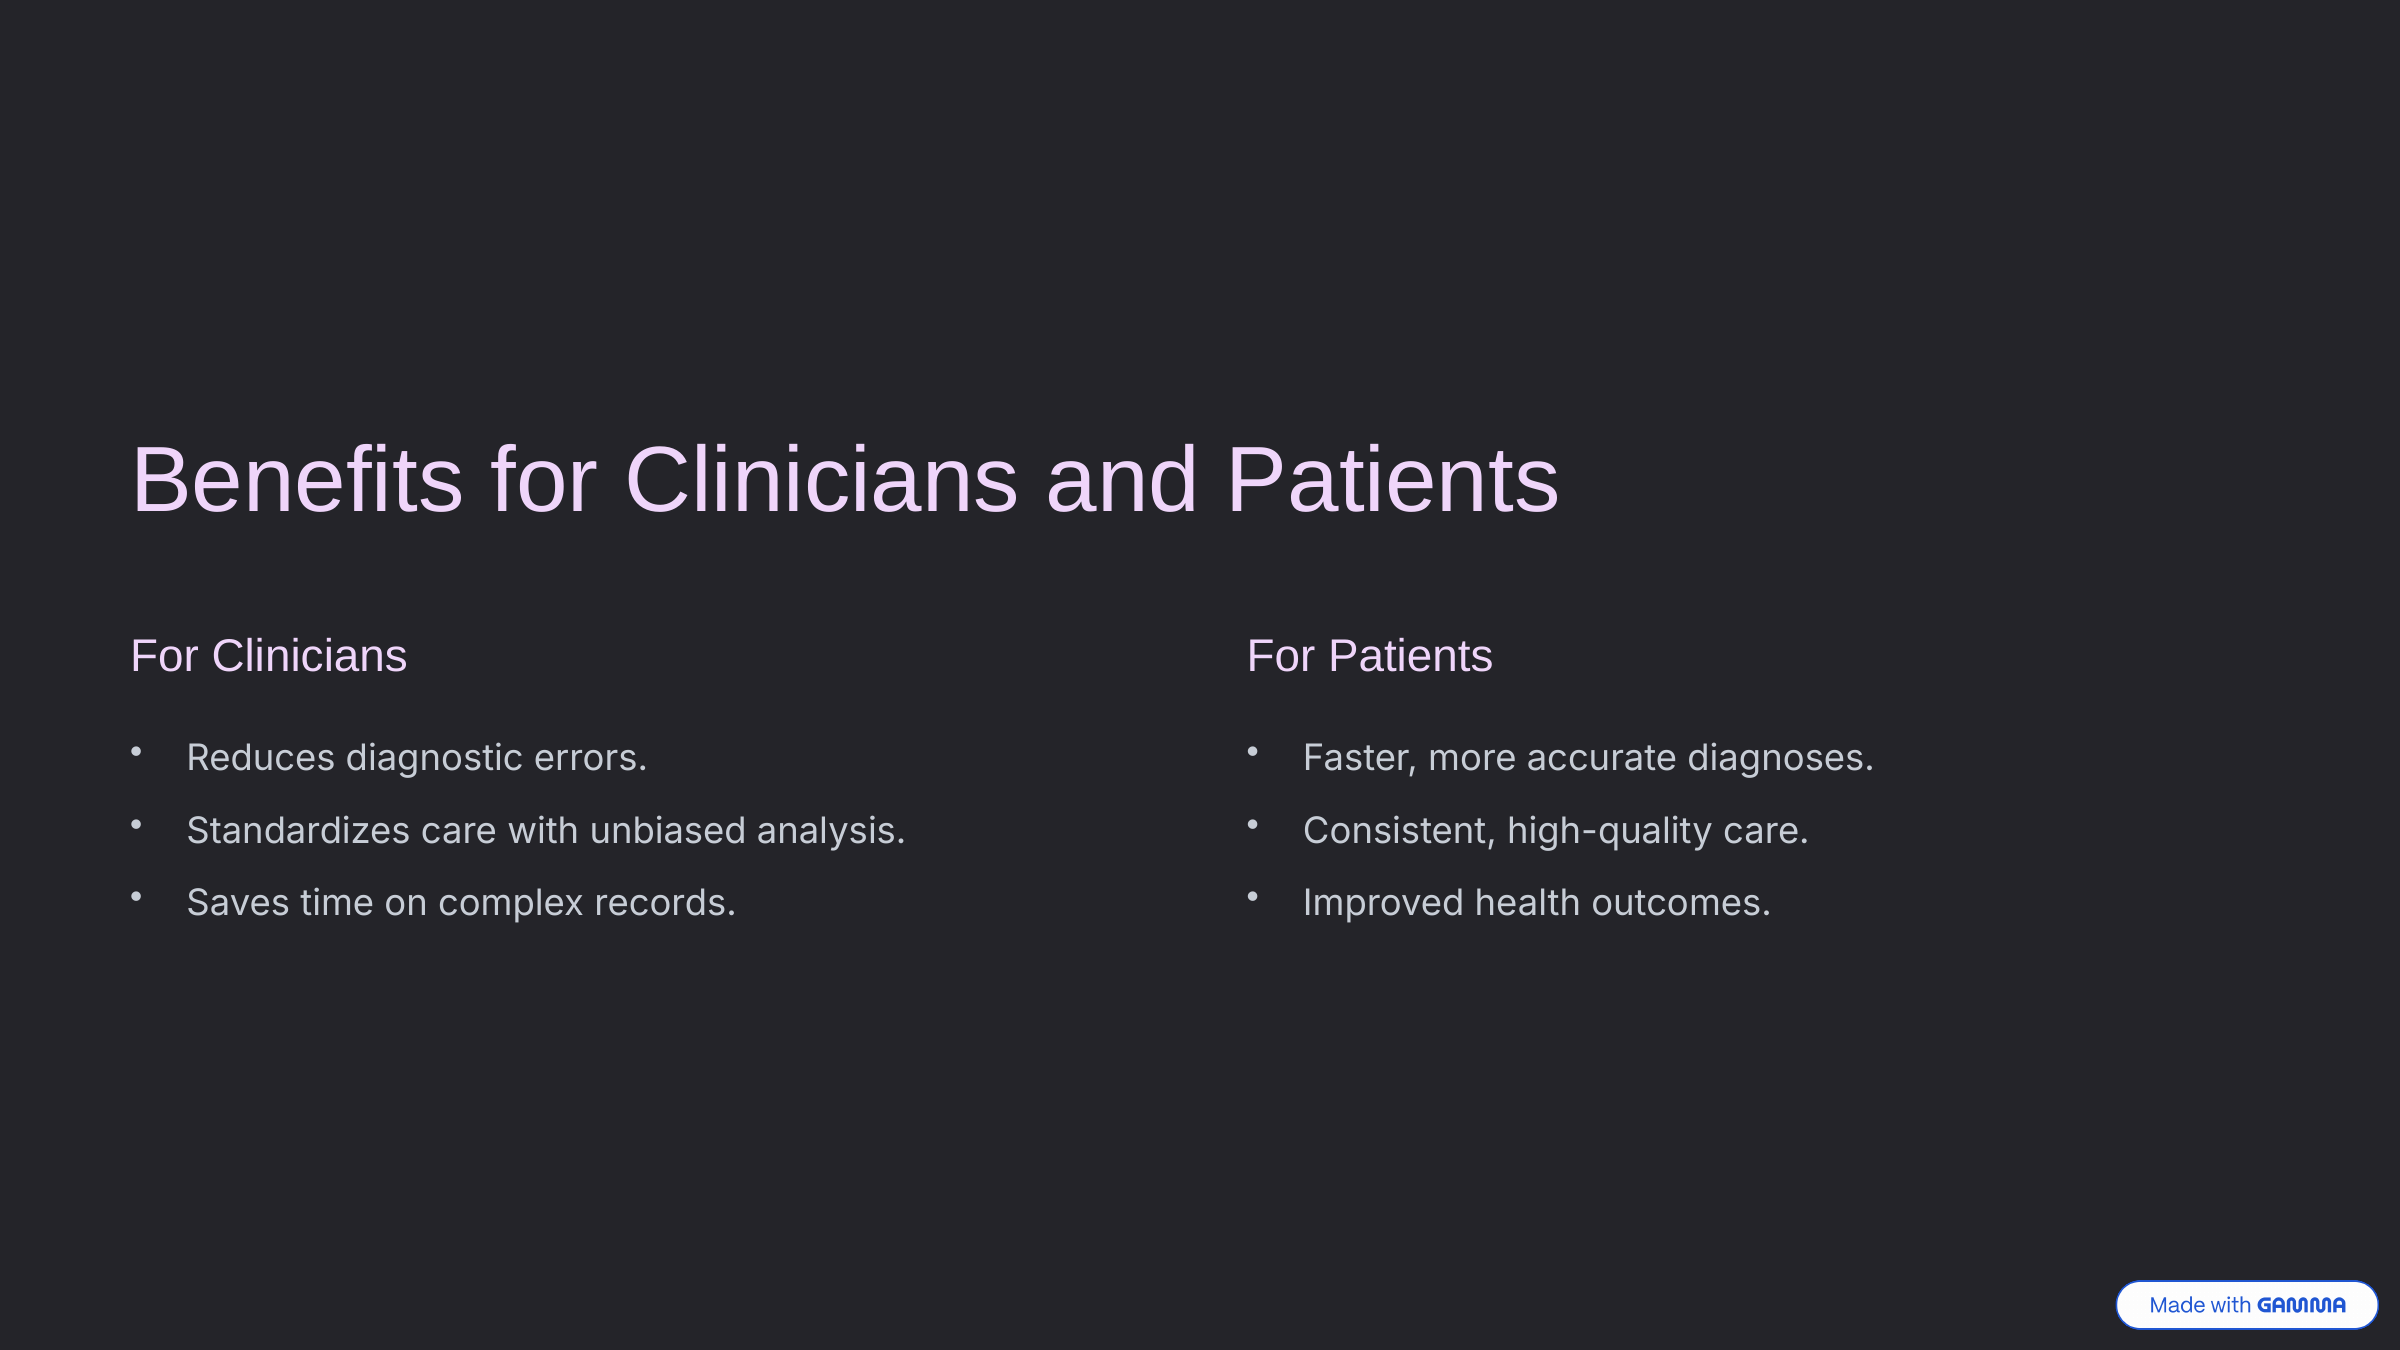

Benefits for Clinicians and Patients
For Clinicians
For Patients
Reduces diagnostic errors.
Faster, more accurate diagnoses.
Standardizes care with unbiased analysis.
Consistent, high-quality care.
Saves time on complex records.
Improved health outcomes.